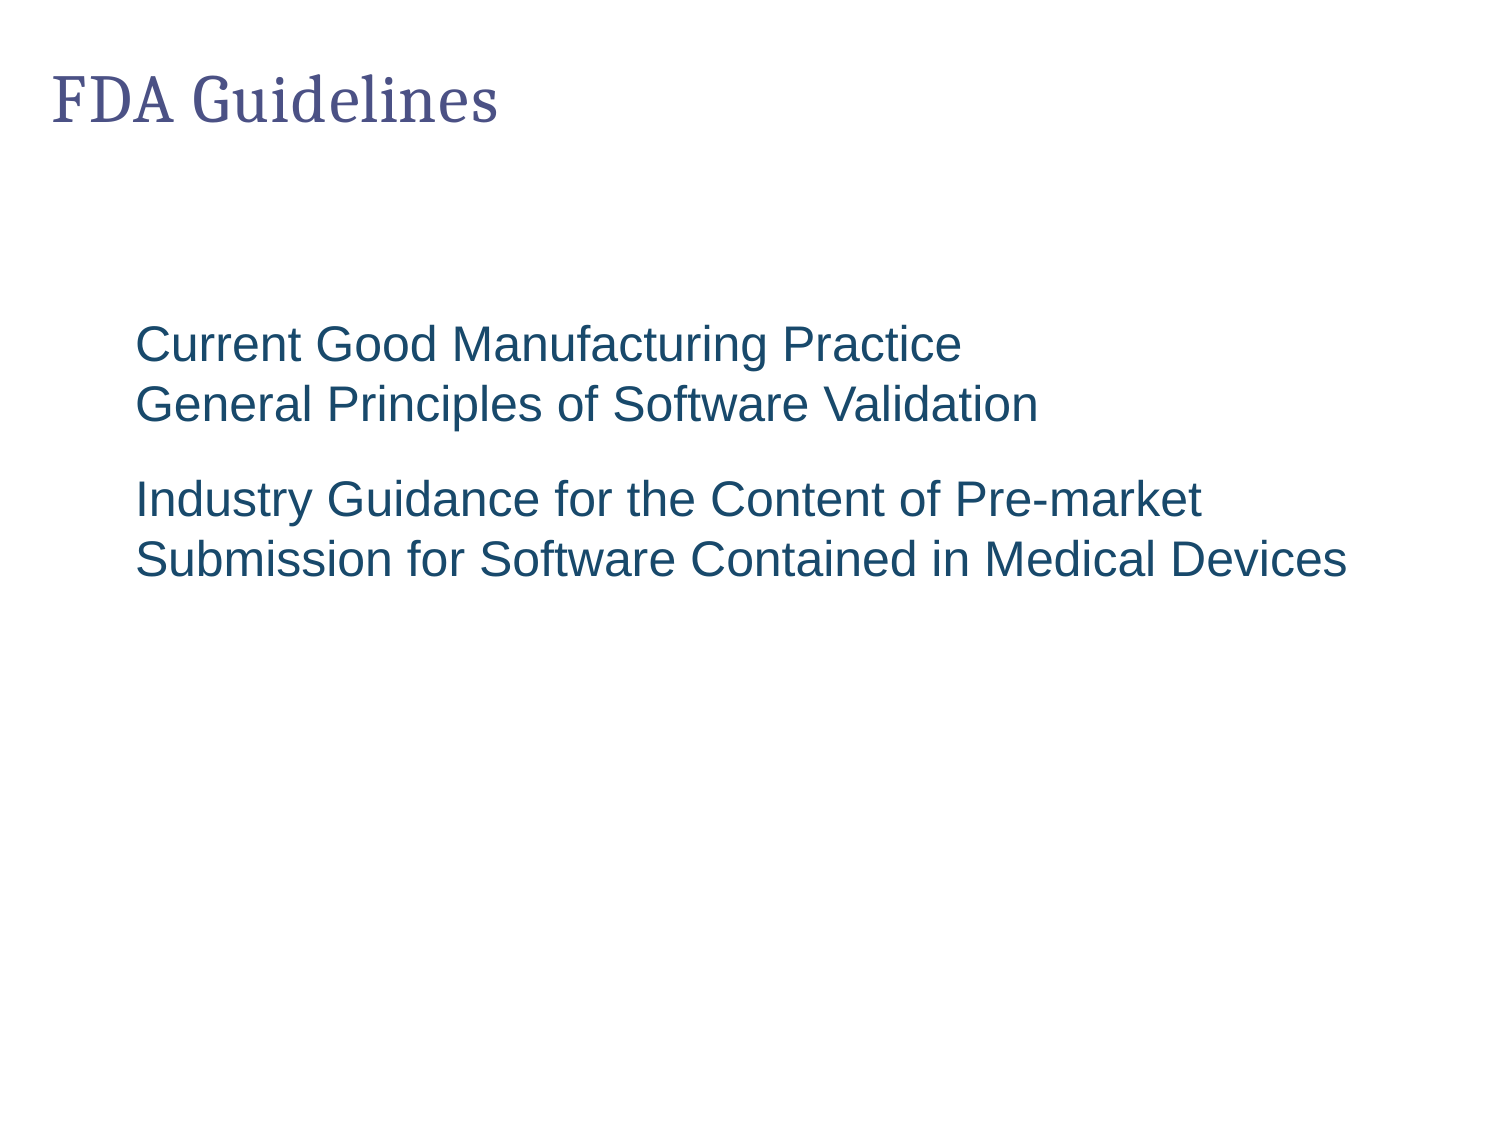

# FDA Guidelines
Current Good Manufacturing Practice
General Principles of Software Validation

Industry Guidance for the Content of Pre-market Submission for Software Contained in Medical Devices